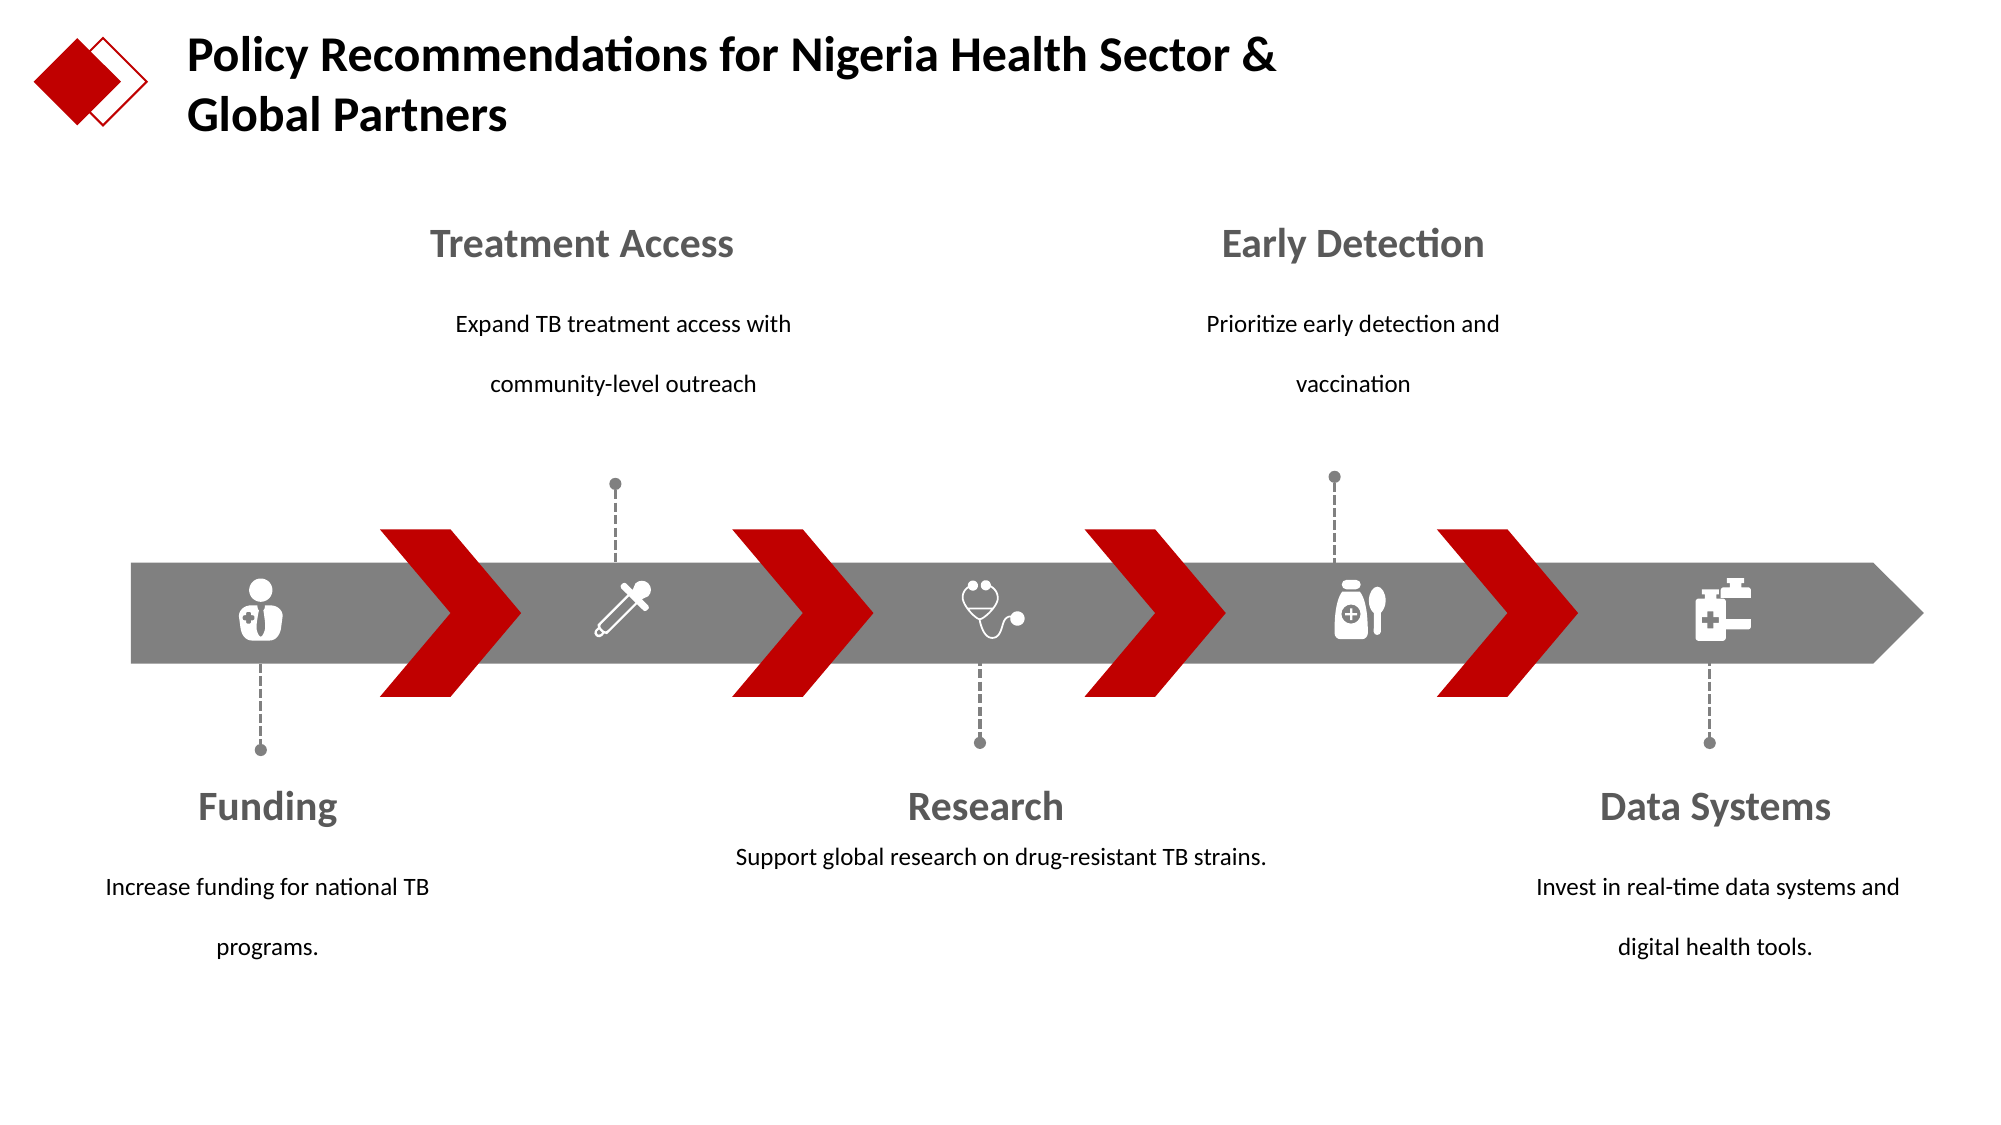

Policy Recommendations for Nigeria Health Sector & Global Partners
Treatment Access

Expand TB treatment access with community-level outreach

Early Detection
Prioritize early detection and vaccination

Research
 Support global research on drug-resistant TB strains.

Data Systems
 Invest in real-time data systems and digital health tools.

Funding
Increase funding for national TB programs.